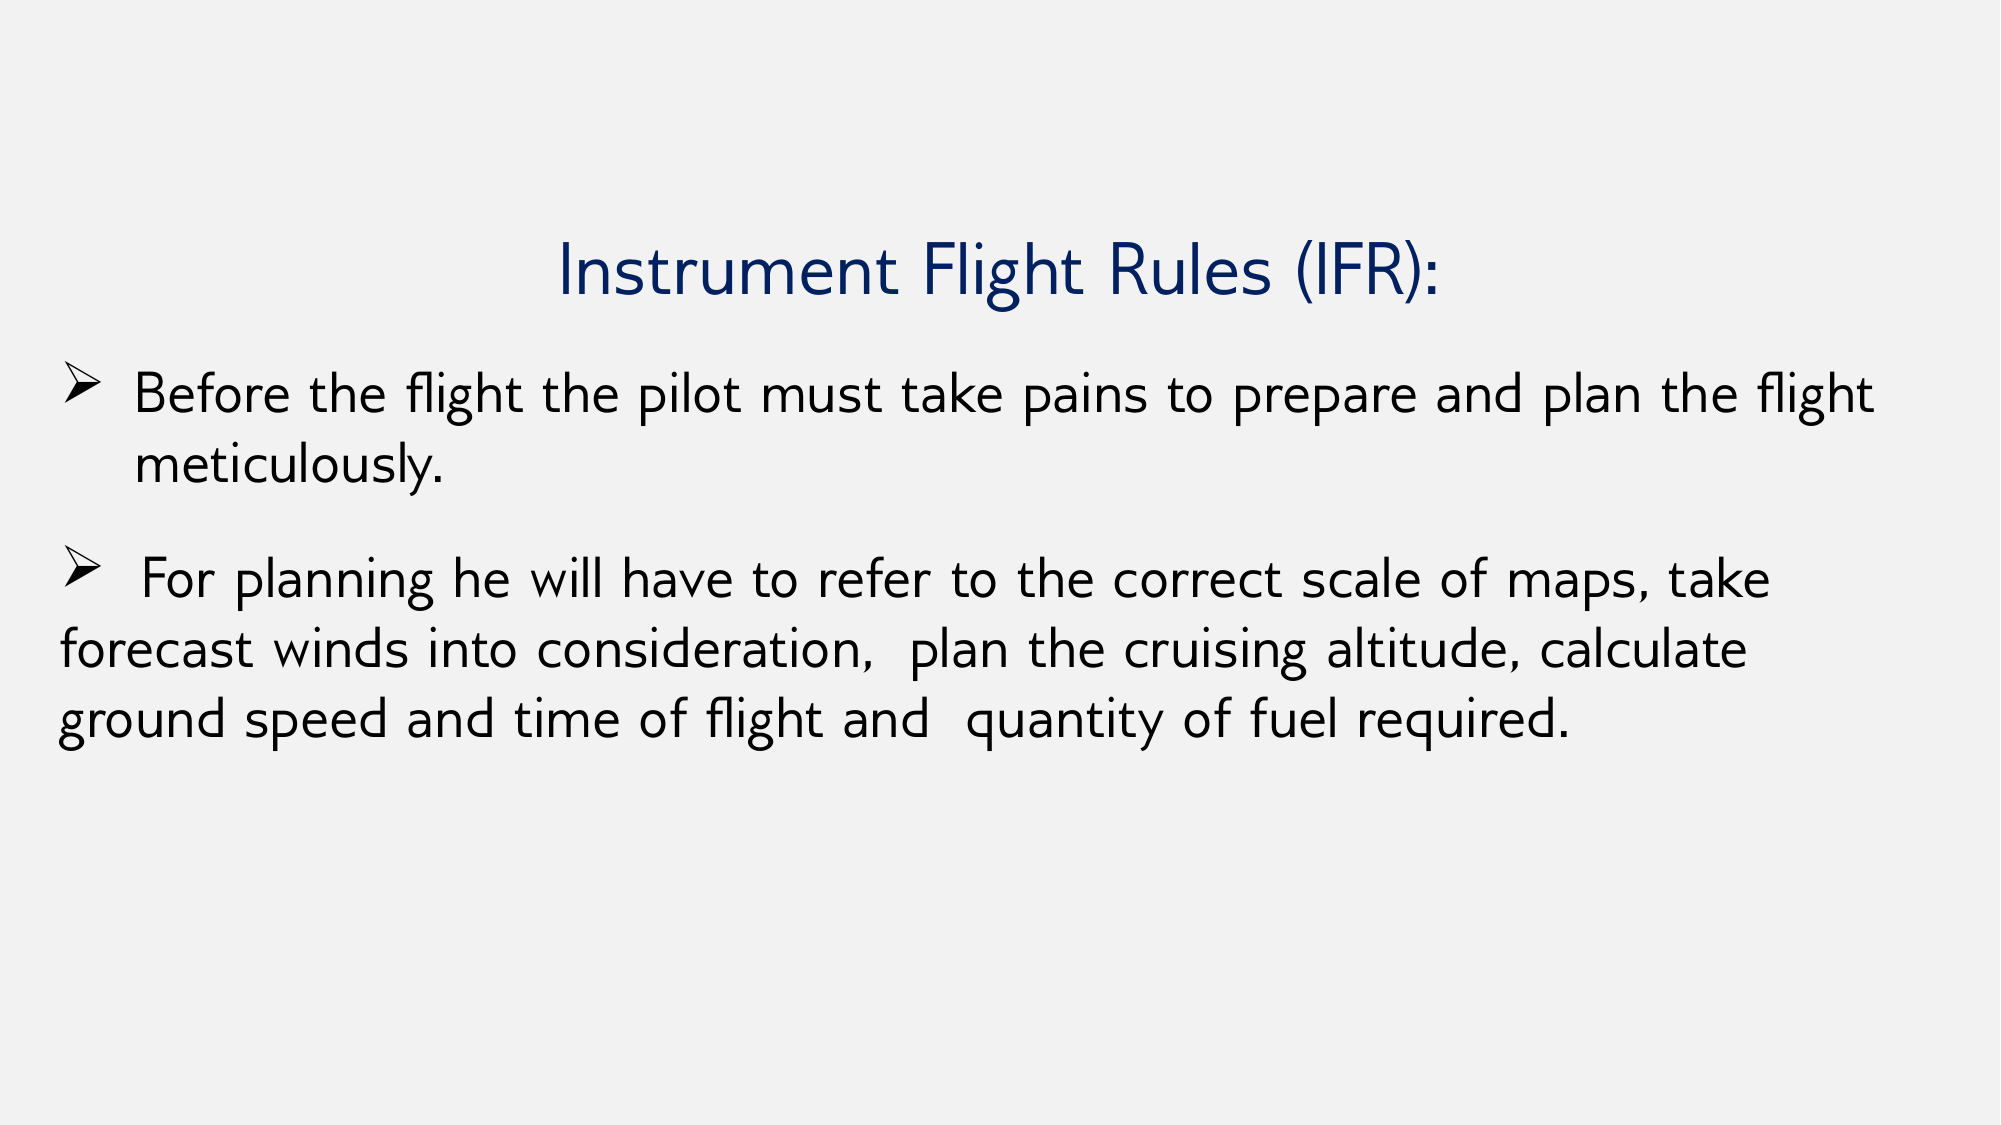

Instrument Flight Rules (IFR):

Before the flight the pilot must take pains to prepare and plan the flight meticulously.

  For planning he will have to refer to the correct scale of maps, take forecast winds into consideration,  plan the cruising altitude, calculate  ground speed and time of flight and  quantity of fuel required.